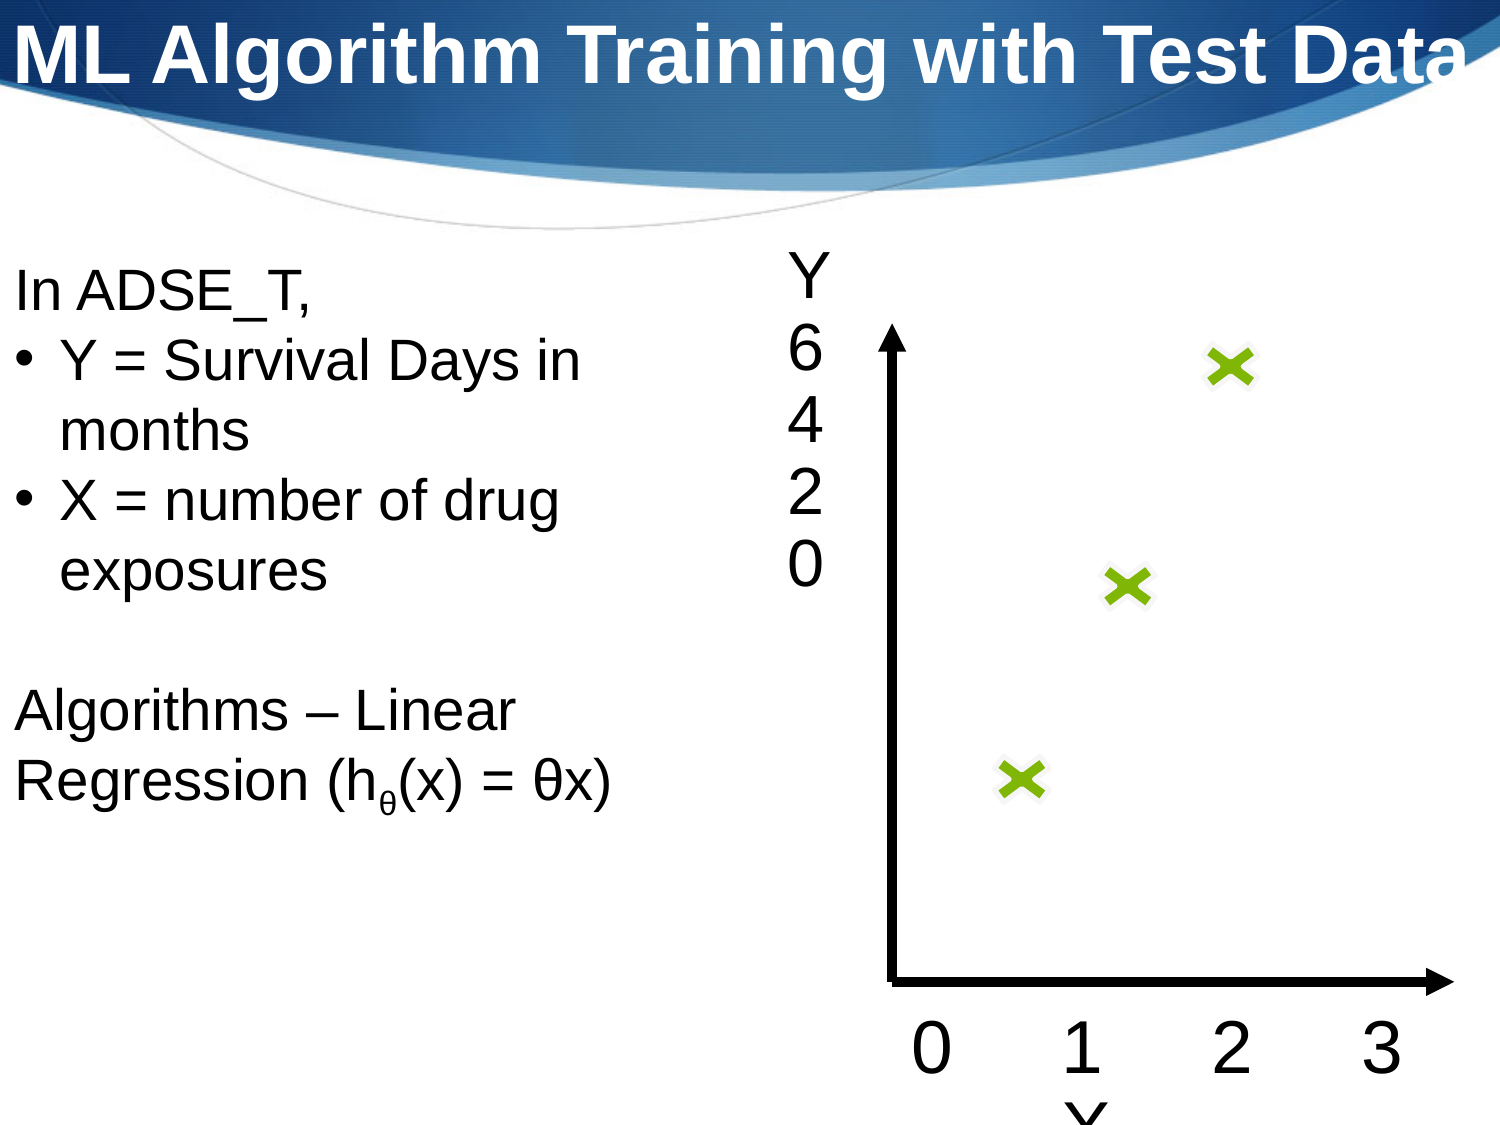

ML Algorithm Training with Test Data
Y6 4 2 0
In ADSE_T,
Y = Survival Days in months
X = number of drug exposures

Algorithms – Linear Regression (hθ(x) = θx)

0	1	2	3	X